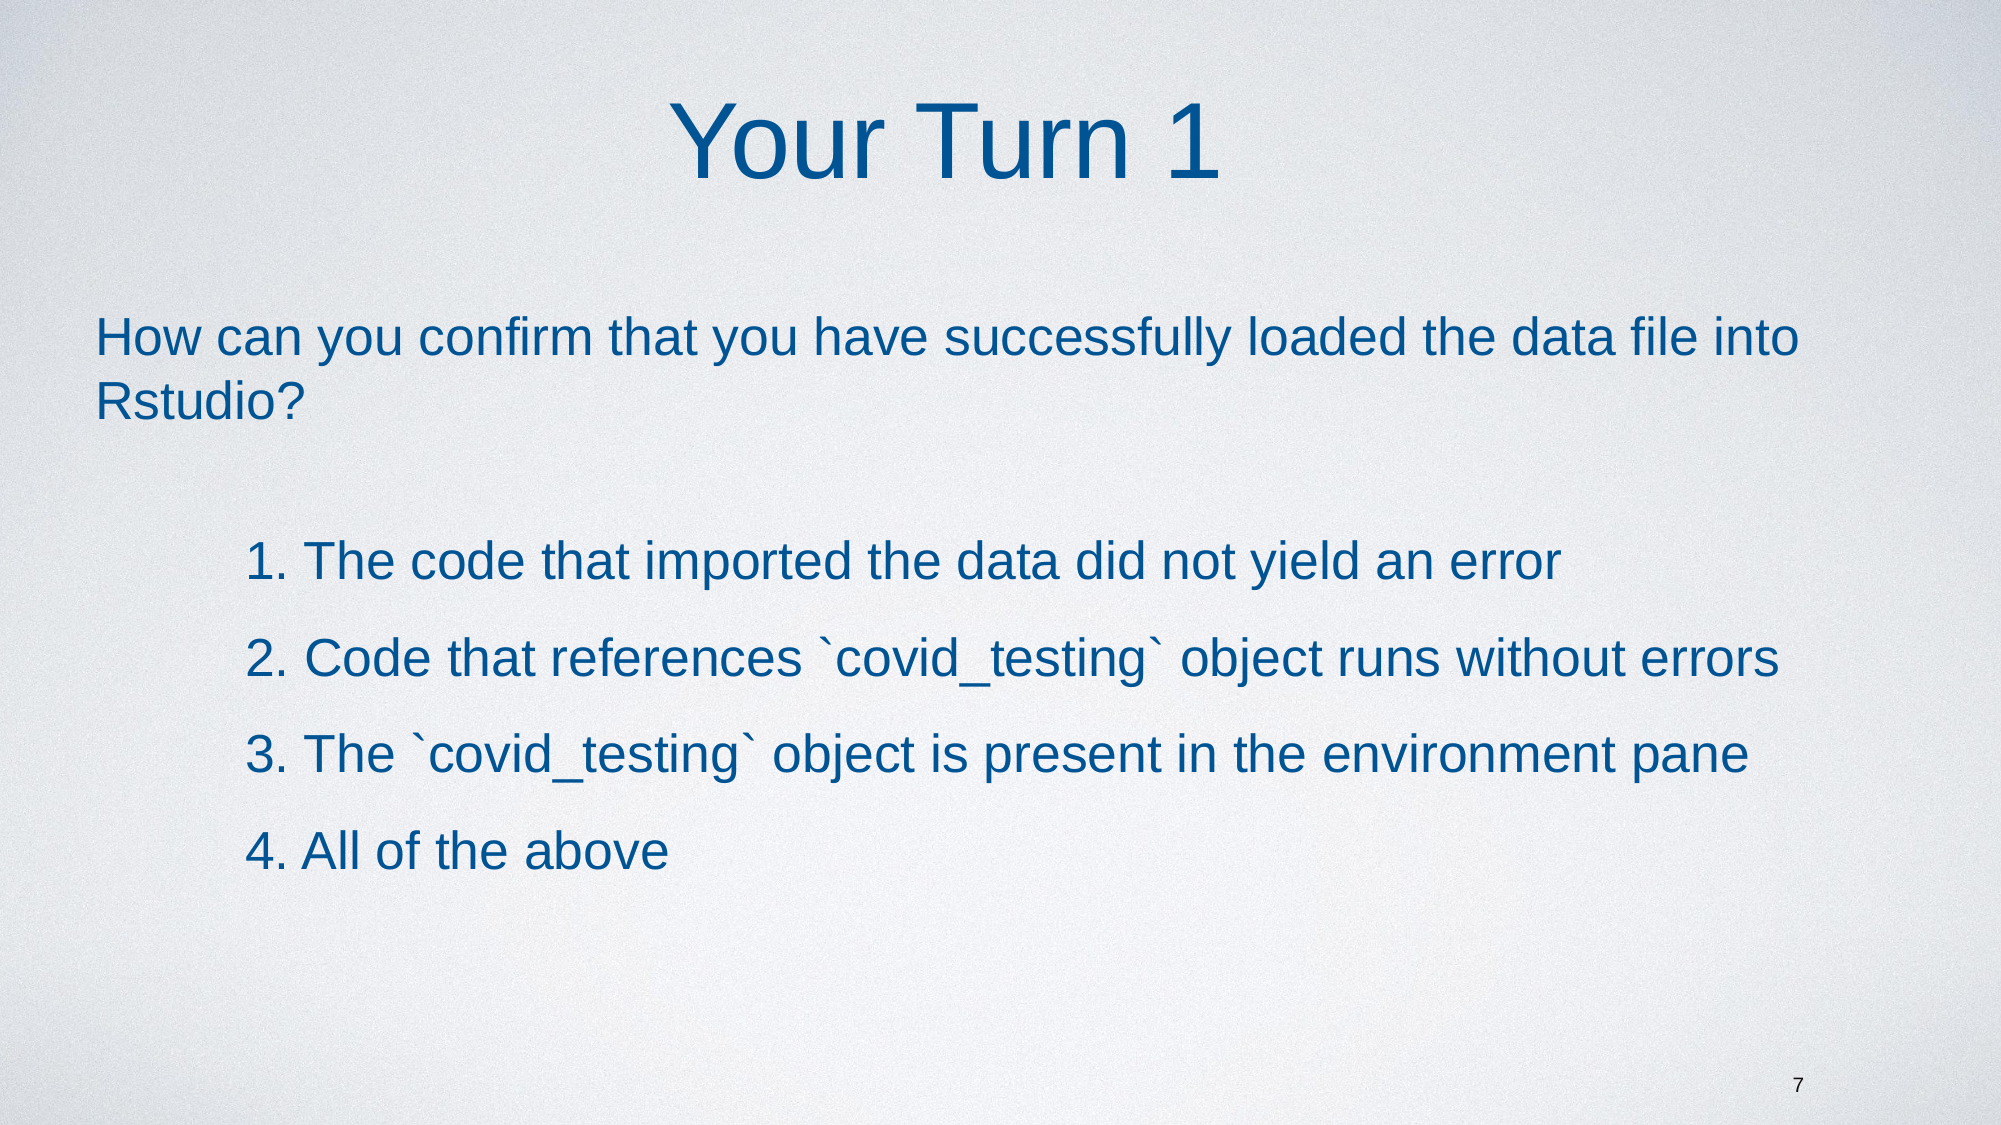

Your Turn 1
How can you confirm that you have successfully loaded the data file into Rstudio?

	1. The code that imported the data did not yield an error
	2. Code that references `covid_testing` object runs without errors
	3. The `covid_testing` object is present in the environment pane
	4. All of the above
7